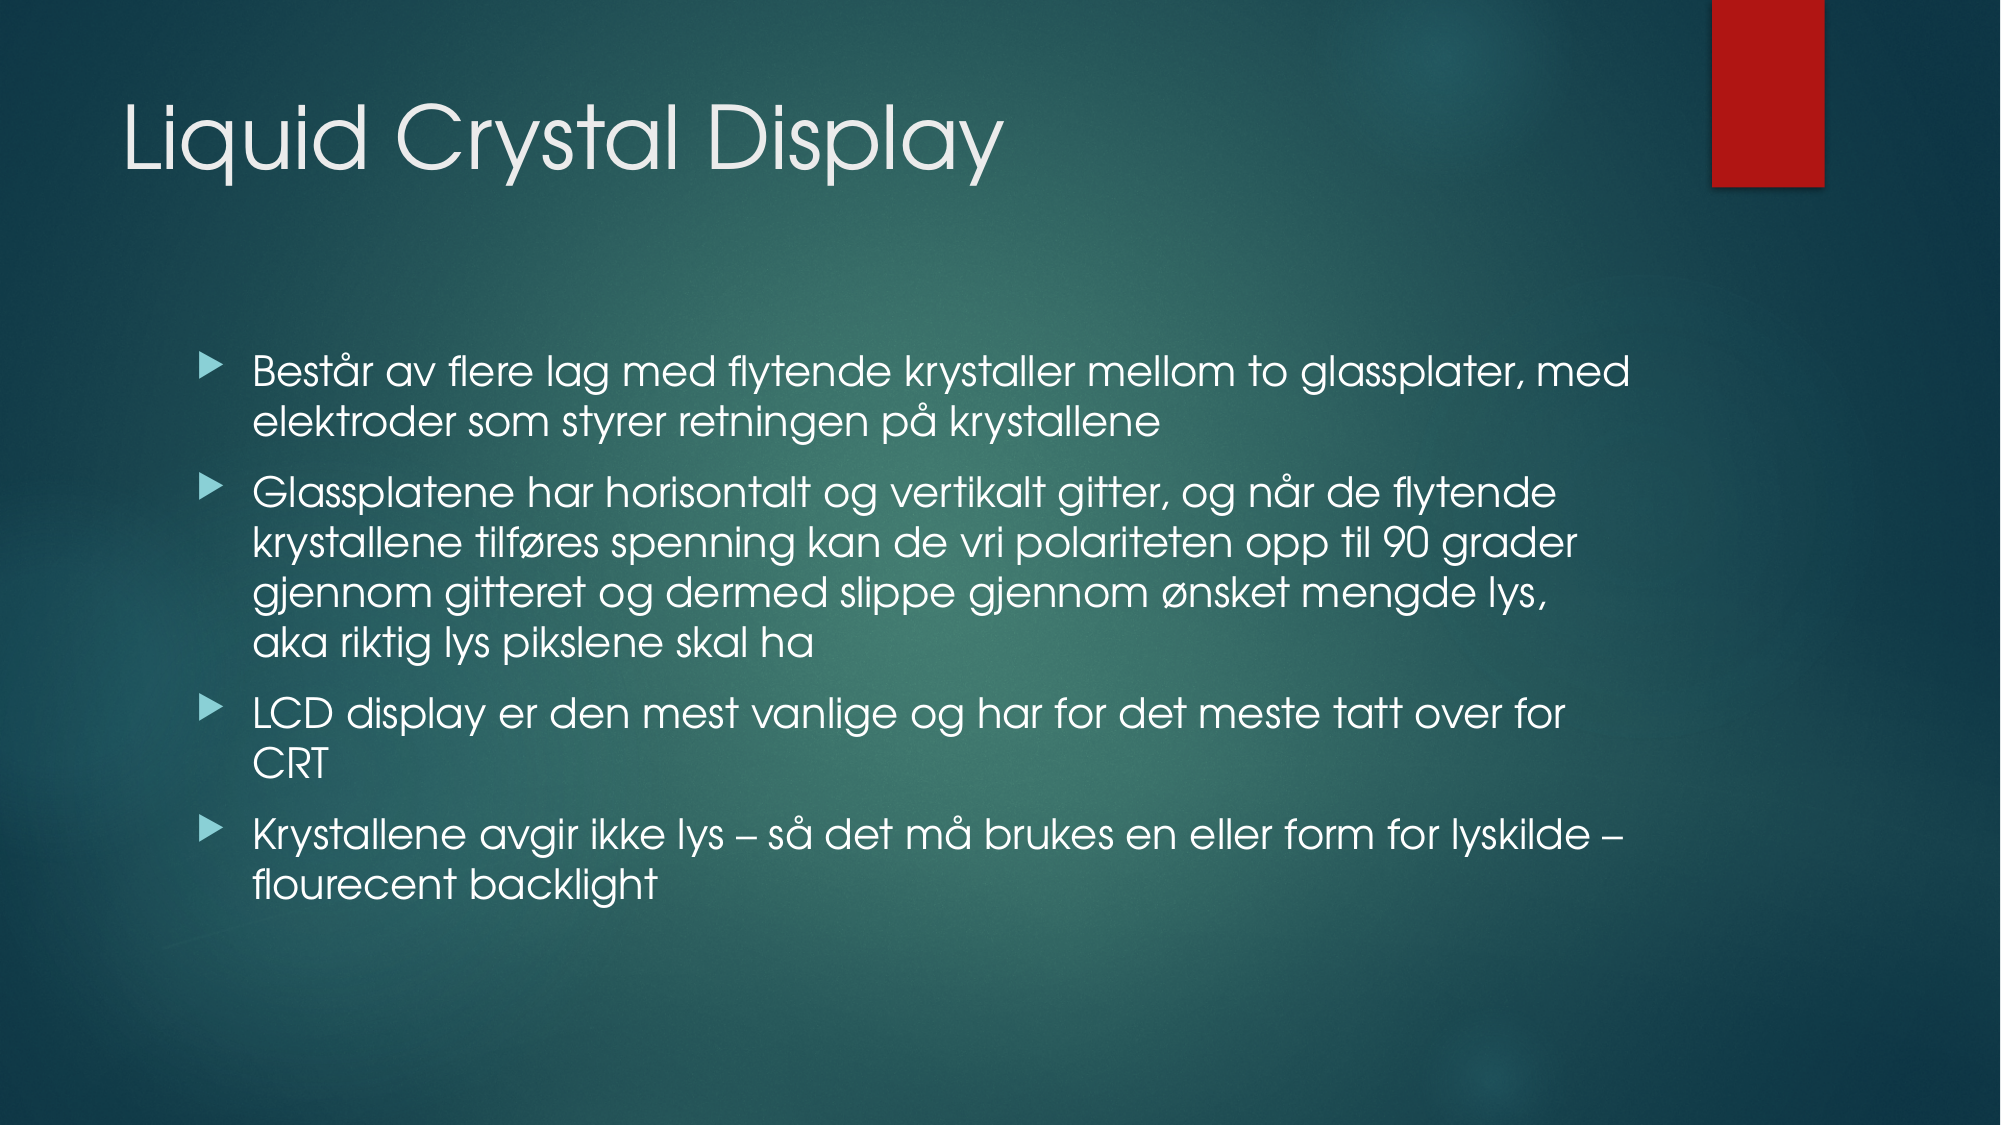

# Liquid Crystal Display
Består av flere lag med flytende krystaller mellom to glassplater, med elektroder som styrer retningen på krystallene
Glassplatene har horisontalt og vertikalt gitter, og når de flytende krystallene tilføres spenning kan de vri polariteten opp til 90 grader gjennom gitteret og dermed slippe gjennom ønsket mengde lys, aka riktig lys pikslene skal ha
LCD display er den mest vanlige og har for det meste tatt over for CRT
Krystallene avgir ikke lys – så det må brukes en eller form for lyskilde – flourecent backlight